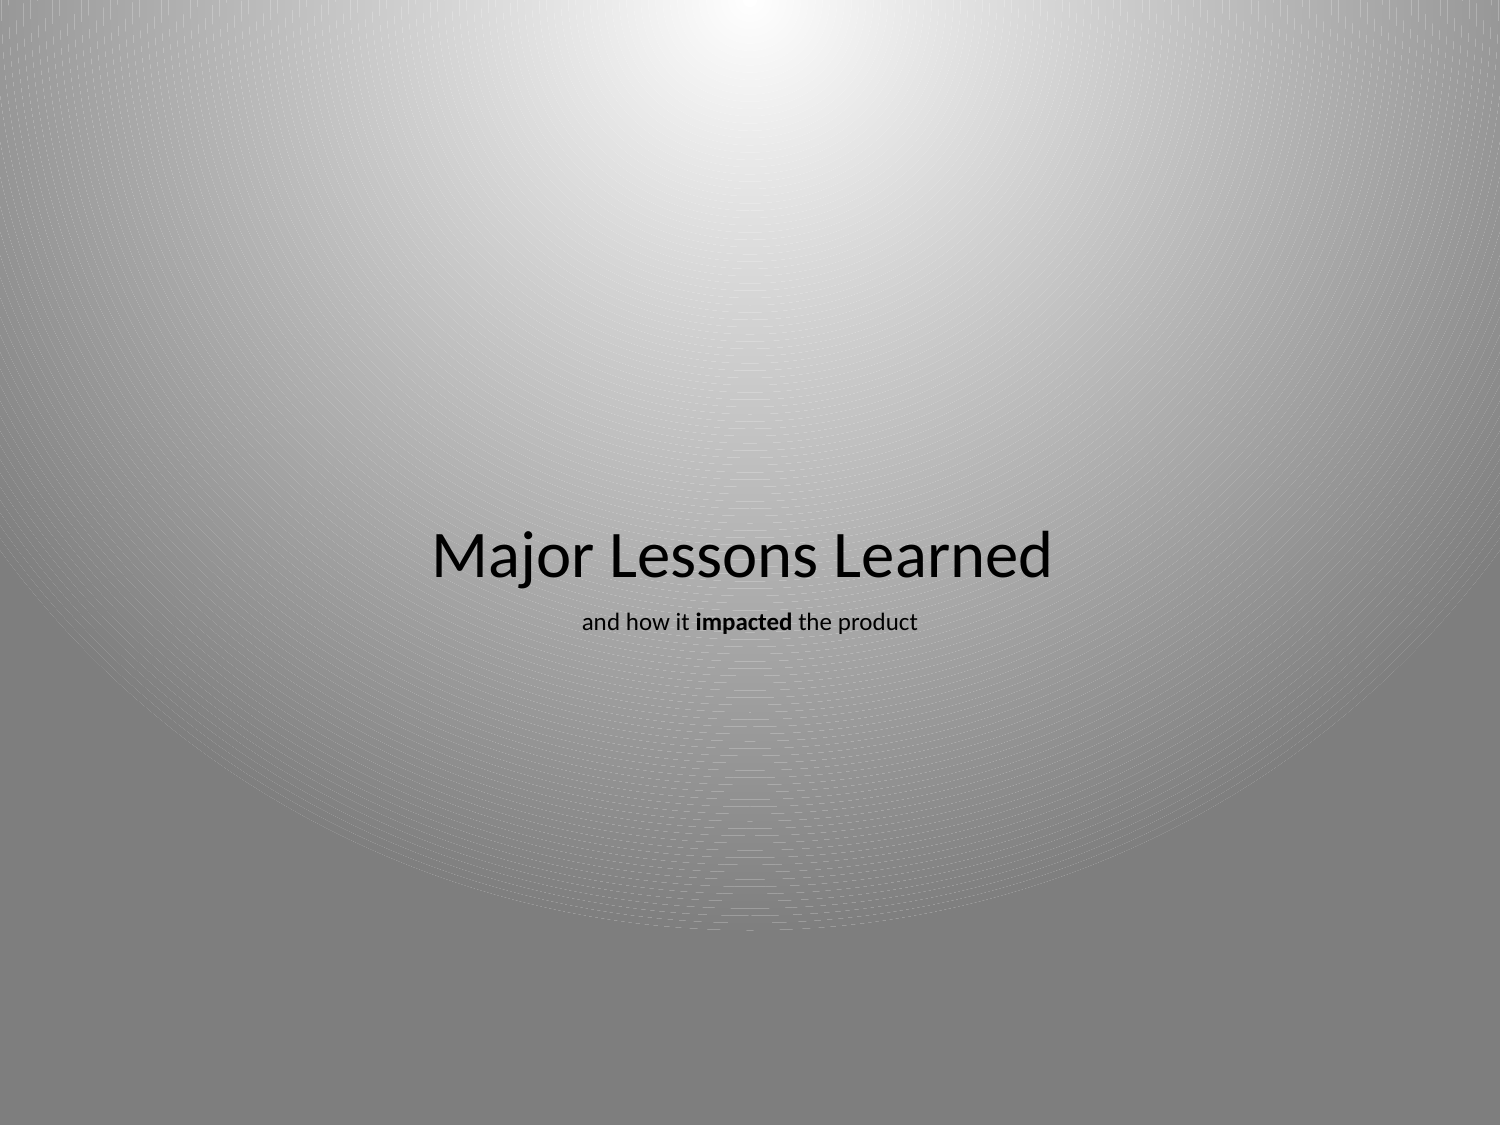

Major Lessons Learned
and how it impacted the product